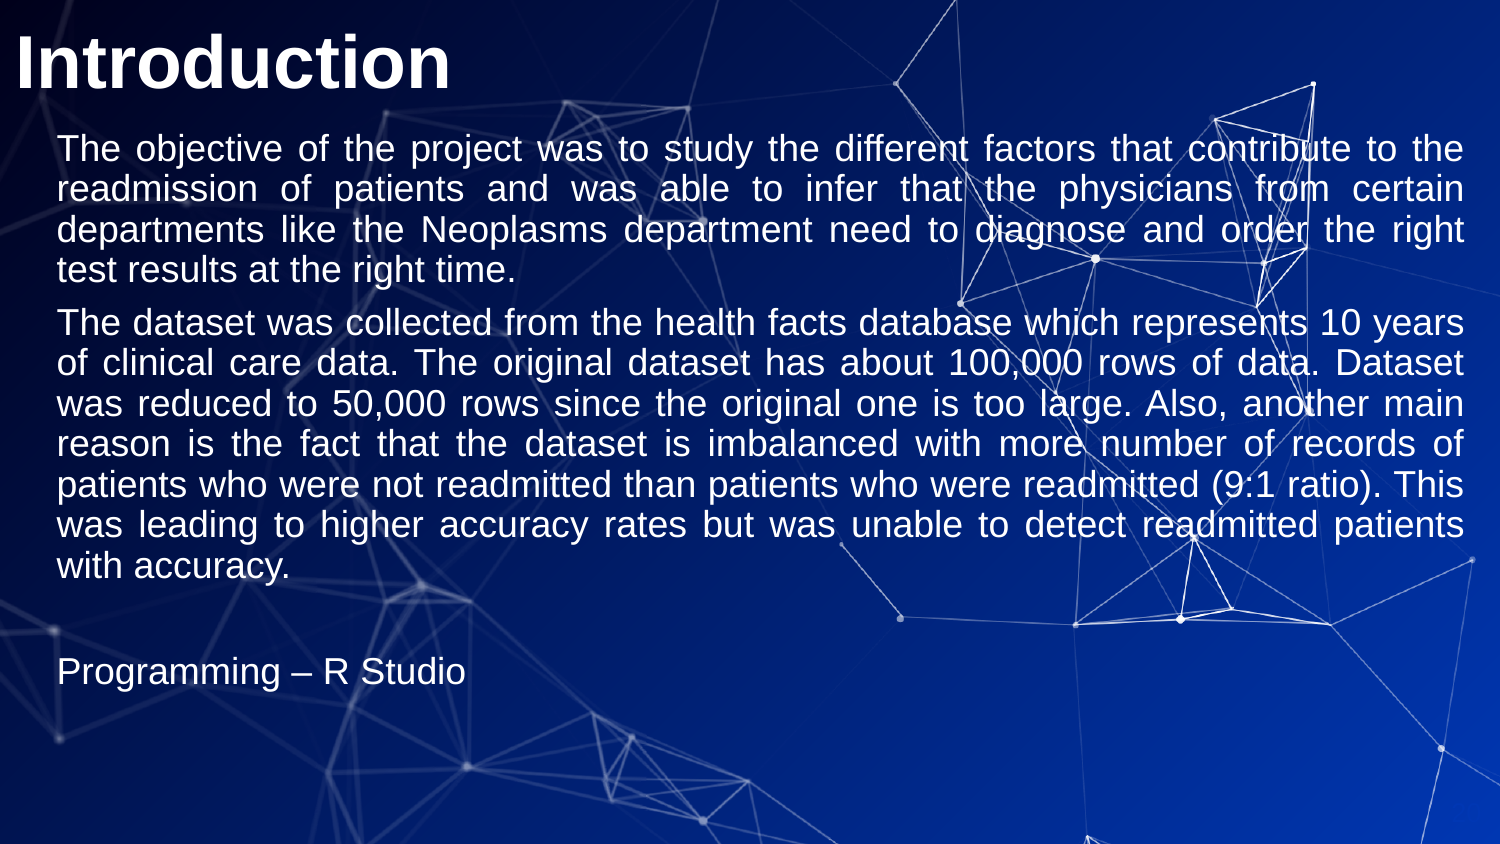

# Introduction
The objective of the project was to study the different factors that contribute to the readmission of patients and was able to infer that the physicians from certain departments like the Neoplasms department need to diagnose and order the right test results at the right time.
The dataset was collected from the health facts database which represents 10 years of clinical care data. The original dataset has about 100,000 rows of data. Dataset was reduced to 50,000 rows since the original one is too large. Also, another main reason is the fact that the dataset is imbalanced with more number of records of patients who were not readmitted than patients who were readmitted (9:1 ratio). This was leading to higher accuracy rates but was unable to detect readmitted patients with accuracy.

Programming – R Studio
20